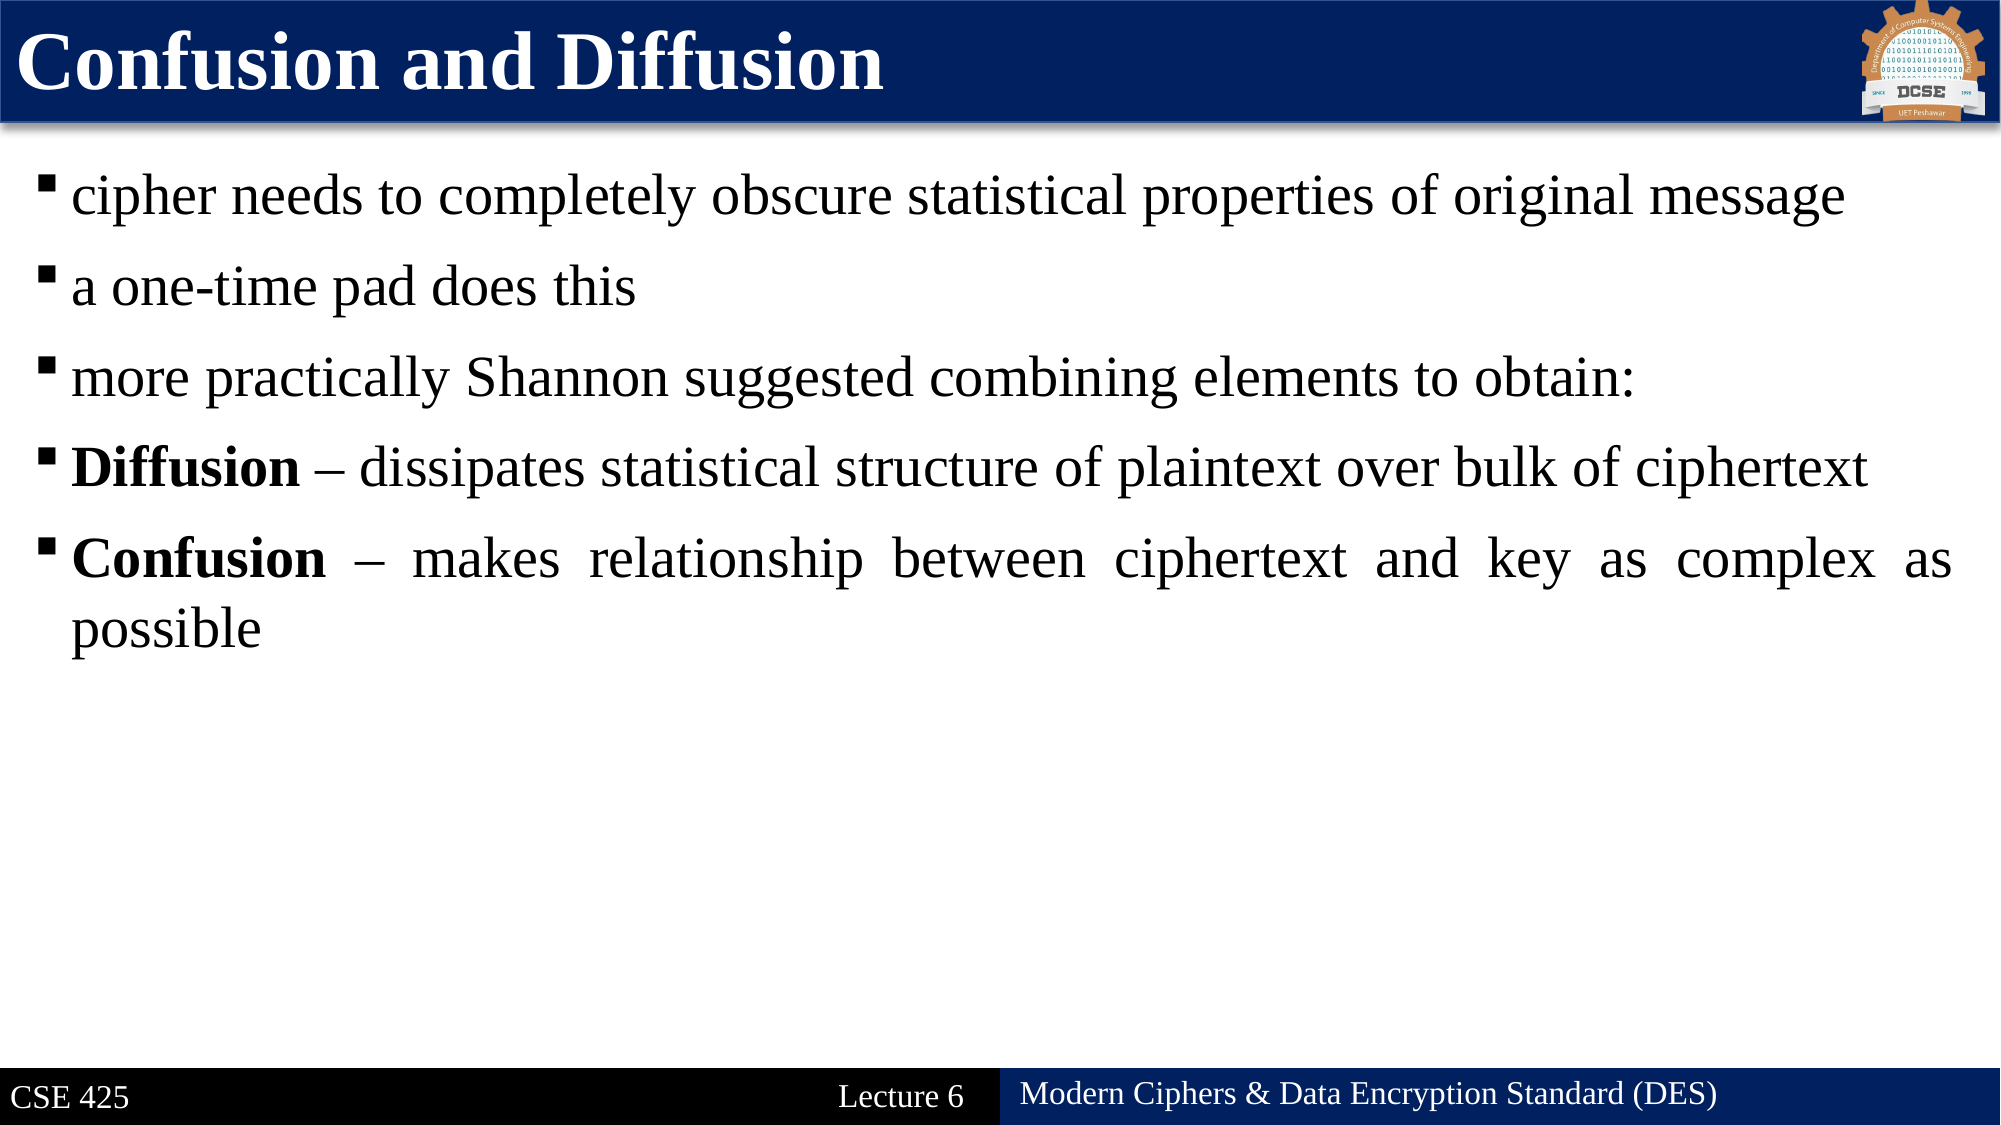

# Confusion and Diffusion
cipher needs to completely obscure statistical properties of original message
a one-time pad does this
more practically Shannon suggested combining elements to obtain:
Diffusion – dissipates statistical structure of plaintext over bulk of ciphertext
Confusion – makes relationship between ciphertext and key as complex as possible
11